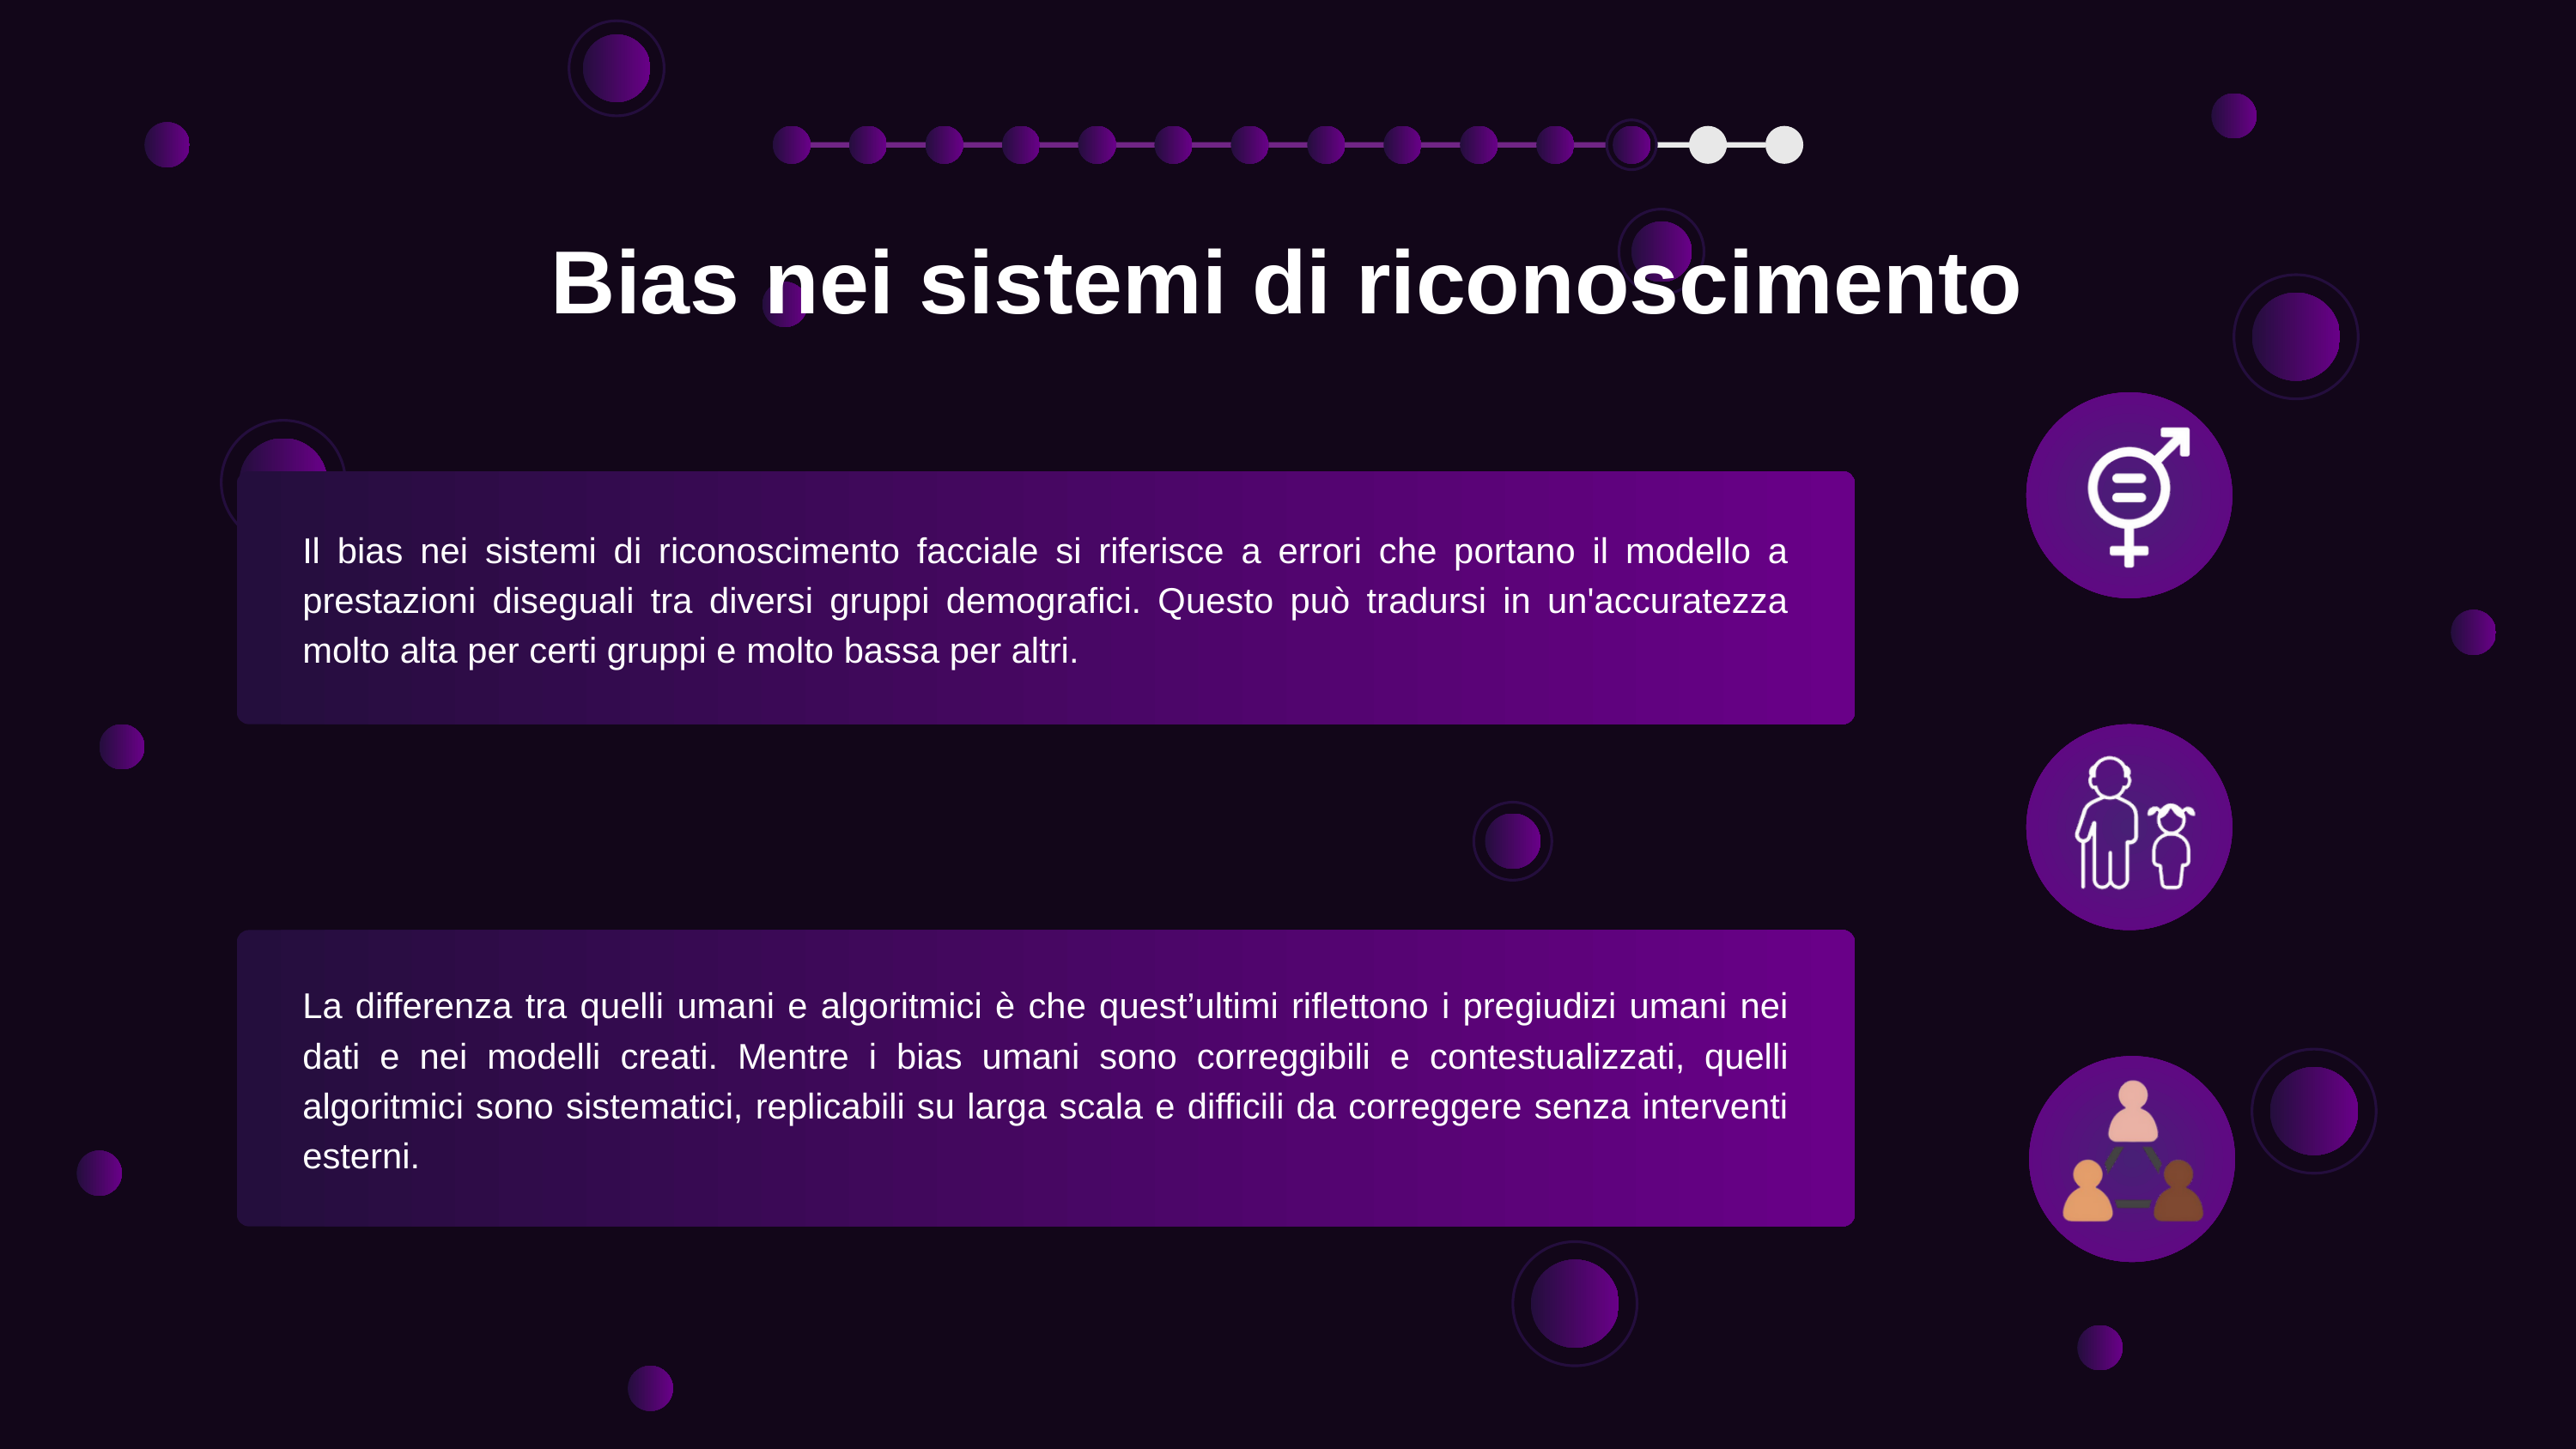

Bias nei sistemi di riconoscimento

Il bias nei sistemi di riconoscimento facciale si riferisce a errori che portano il modello a prestazioni diseguali tra diversi gruppi demografici. Questo può tradursi in un'accuratezza molto alta per certi gruppi e molto bassa per altri.

La differenza tra quelli umani e algoritmici è che quest’ultimi riflettono i pregiudizi umani nei dati e nei modelli creati. Mentre i bias umani sono correggibili e contestualizzati, quelli algoritmici sono sistematici, replicabili su larga scala e difficili da correggere senza interventi esterni.